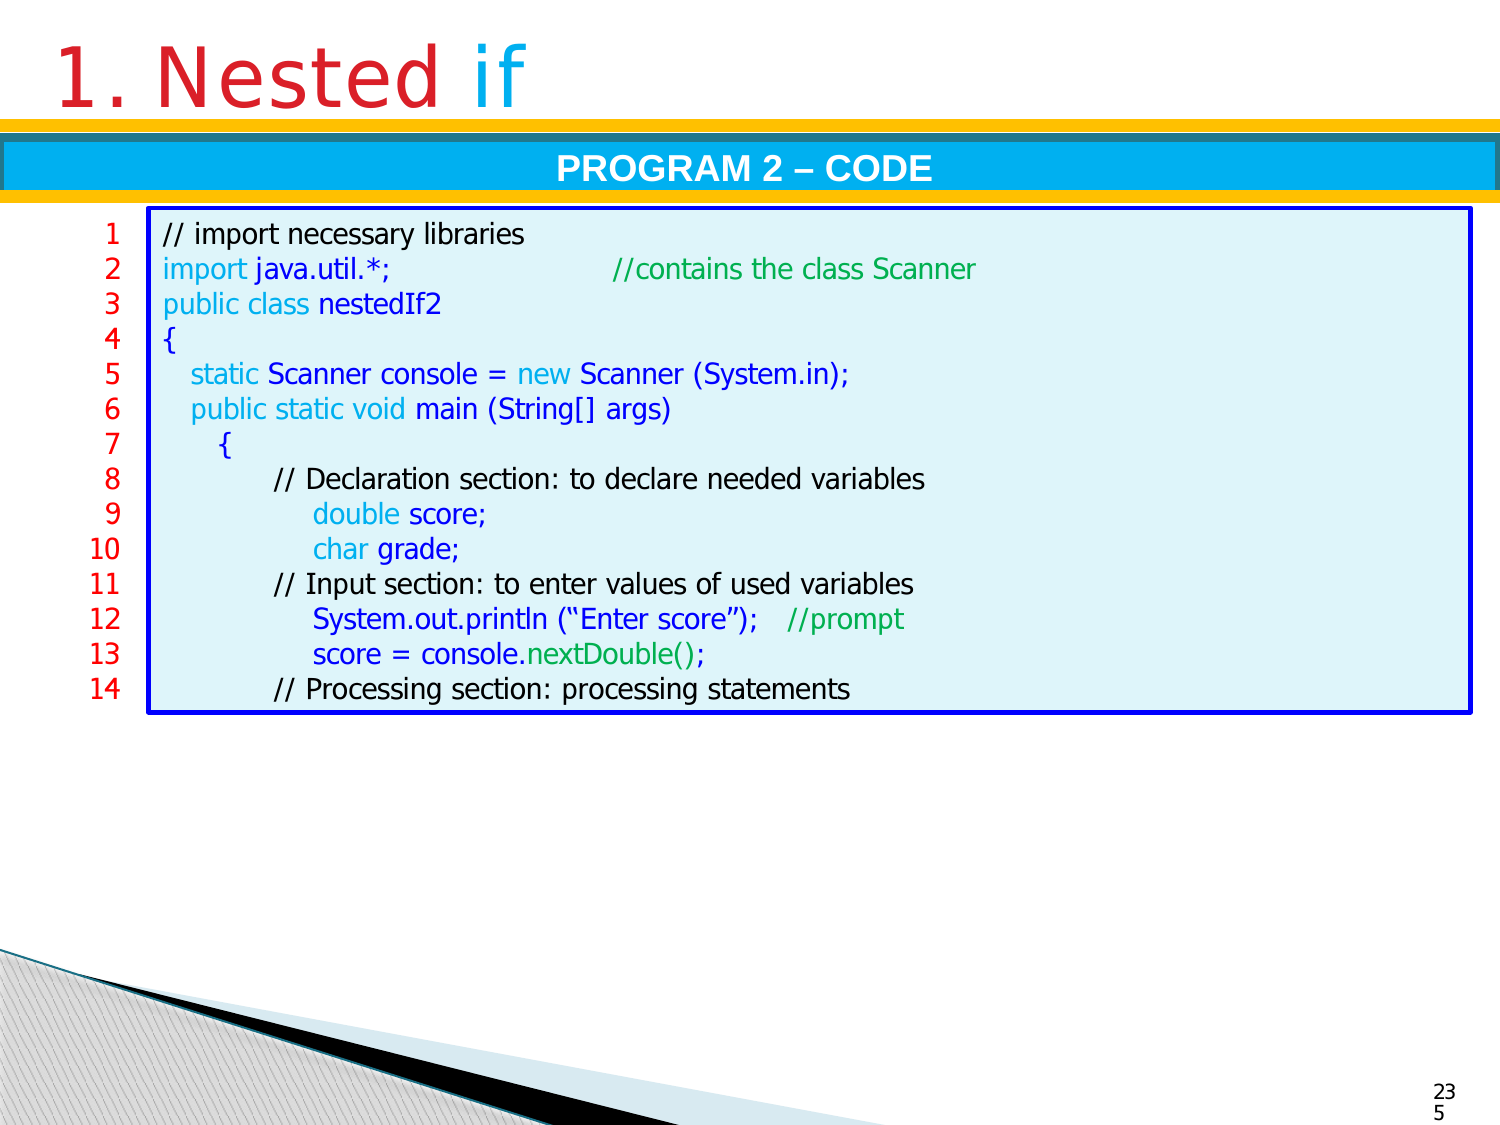

# 1. Nested if
PROGRAM 2 – CODE
1
2
3
4
5
6
7
8
9
10
11
12
13
14
// import necessary libraries
import java.util.*;		//contains the class Scanner
public class nestedIf2
{
   static Scanner console = new Scanner (System.in);
   public static void main (String[] args)
      {
            // Declaration section: to declare needed variables
	double score;
	char grade;
            // Input section: to enter values of used variables
	System.out.println (“Enter score”);   //prompt
	score = console.nextDouble();
            // Processing section: processing statements
235